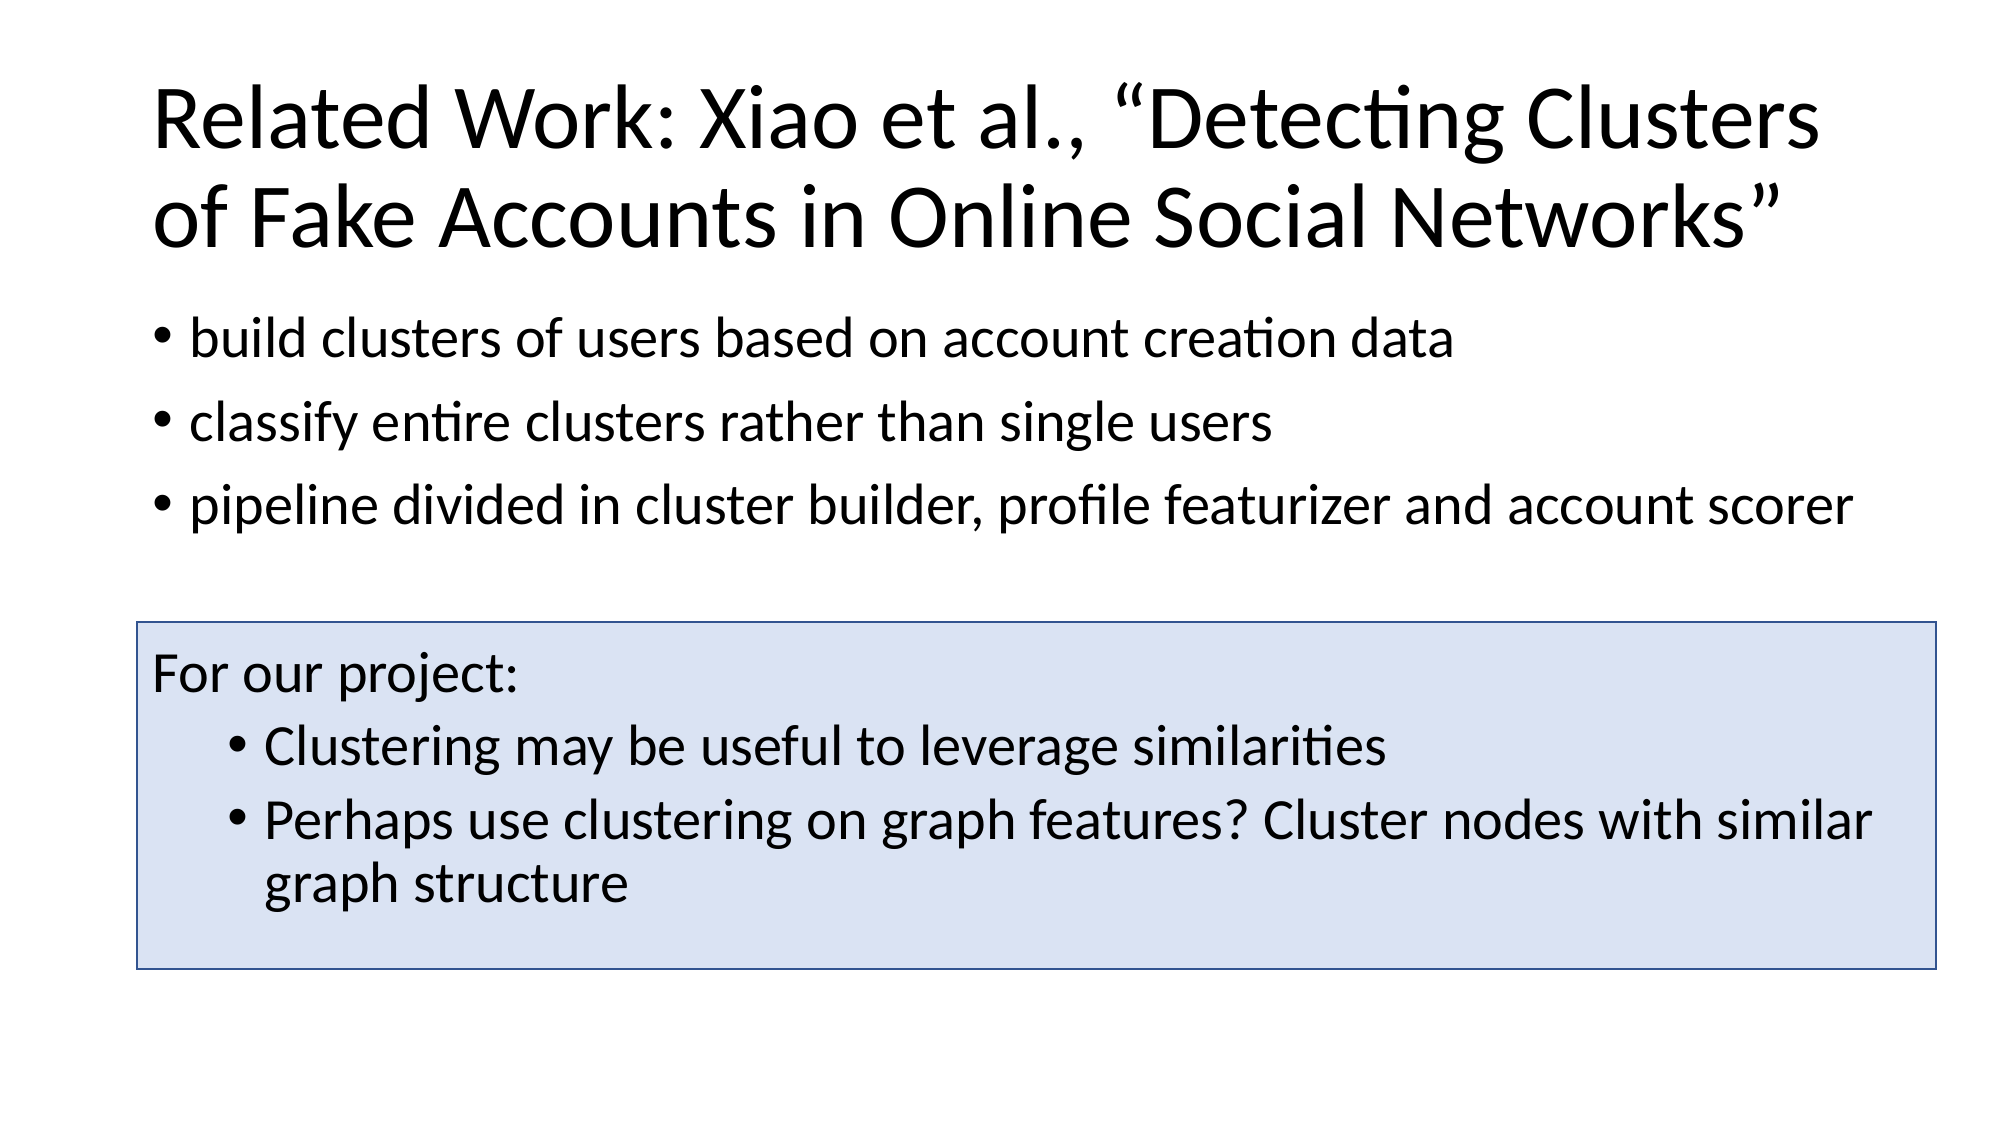

# Related Work: Xiao et al., “Detecting Clusters of Fake Accounts in Online Social Networks”
build clusters of users based on account creation data
classify entire clusters rather than single users
pipeline divided in cluster builder, profile featurizer and account scorer

For our project:
Clustering may be useful to leverage similarities
Perhaps use clustering on graph features? Cluster nodes with similar graph structure